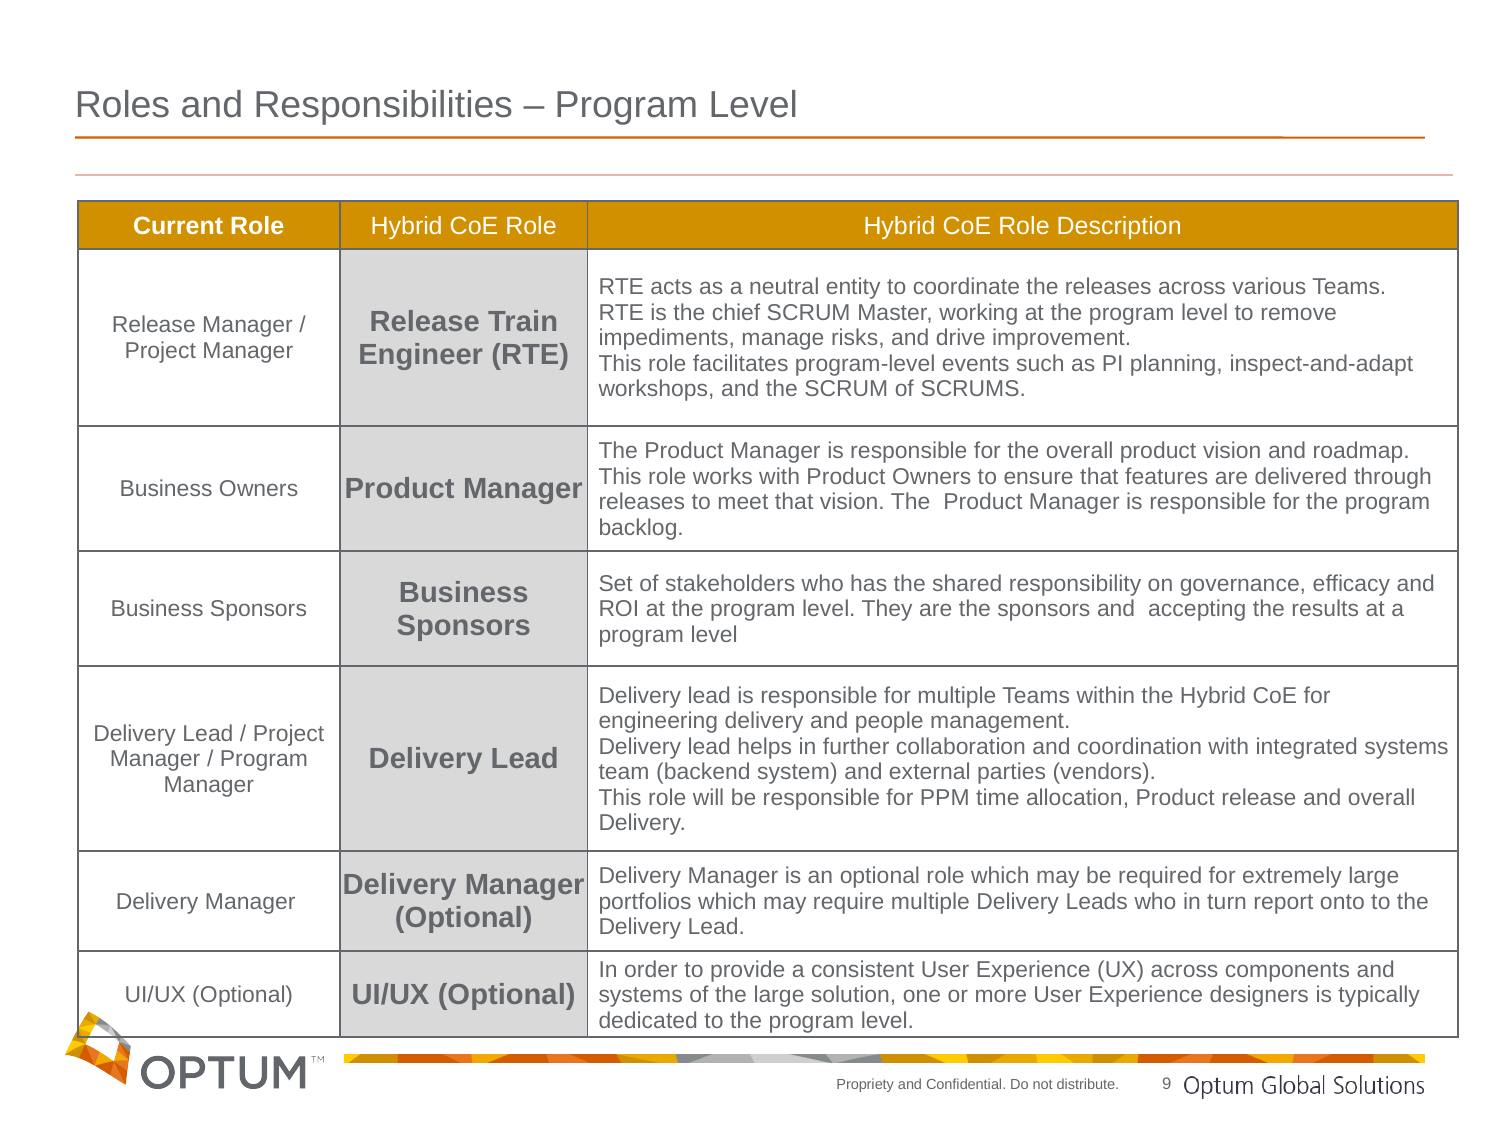

# Roles and Responsibilities – Program Level
| Current Role | Hybrid CoE Role | Hybrid CoE Role Description |
| --- | --- | --- |
| Release Manager / Project Manager | Release Train Engineer (RTE) | RTE acts as a neutral entity to coordinate the releases across various Teams. RTE is the chief SCRUM Master, working at the program level to remove impediments, manage risks, and drive improvement. This role facilitates program-level events such as PI planning, inspect-and-adapt workshops, and the SCRUM of SCRUMS. |
| Business Owners | Product Manager | The Product Manager is responsible for the overall product vision and roadmap. This role works with Product Owners to ensure that features are delivered through releases to meet that vision. The  Product Manager is responsible for the program backlog. |
| Business Sponsors | Business Sponsors | Set of stakeholders who has the shared responsibility on governance, efficacy and ROI at the program level. They are the sponsors and accepting the results at a program level |
| Delivery Lead / Project Manager / Program Manager | Delivery Lead | Delivery lead is responsible for multiple Teams within the Hybrid CoE for engineering delivery and people management. Delivery lead helps in further collaboration and coordination with integrated systems team (backend system) and external parties (vendors). This role will be responsible for PPM time allocation, Product release and overall Delivery. |
| Delivery Manager | Delivery Manager (Optional) | Delivery Manager is an optional role which may be required for extremely large portfolios which may require multiple Delivery Leads who in turn report onto to the Delivery Lead. |
| UI/UX (Optional) | UI/UX (Optional) | In order to provide a consistent User Experience (UX) across components and systems of the large solution, one or more User Experience designers is typically dedicated to the program level. |
9